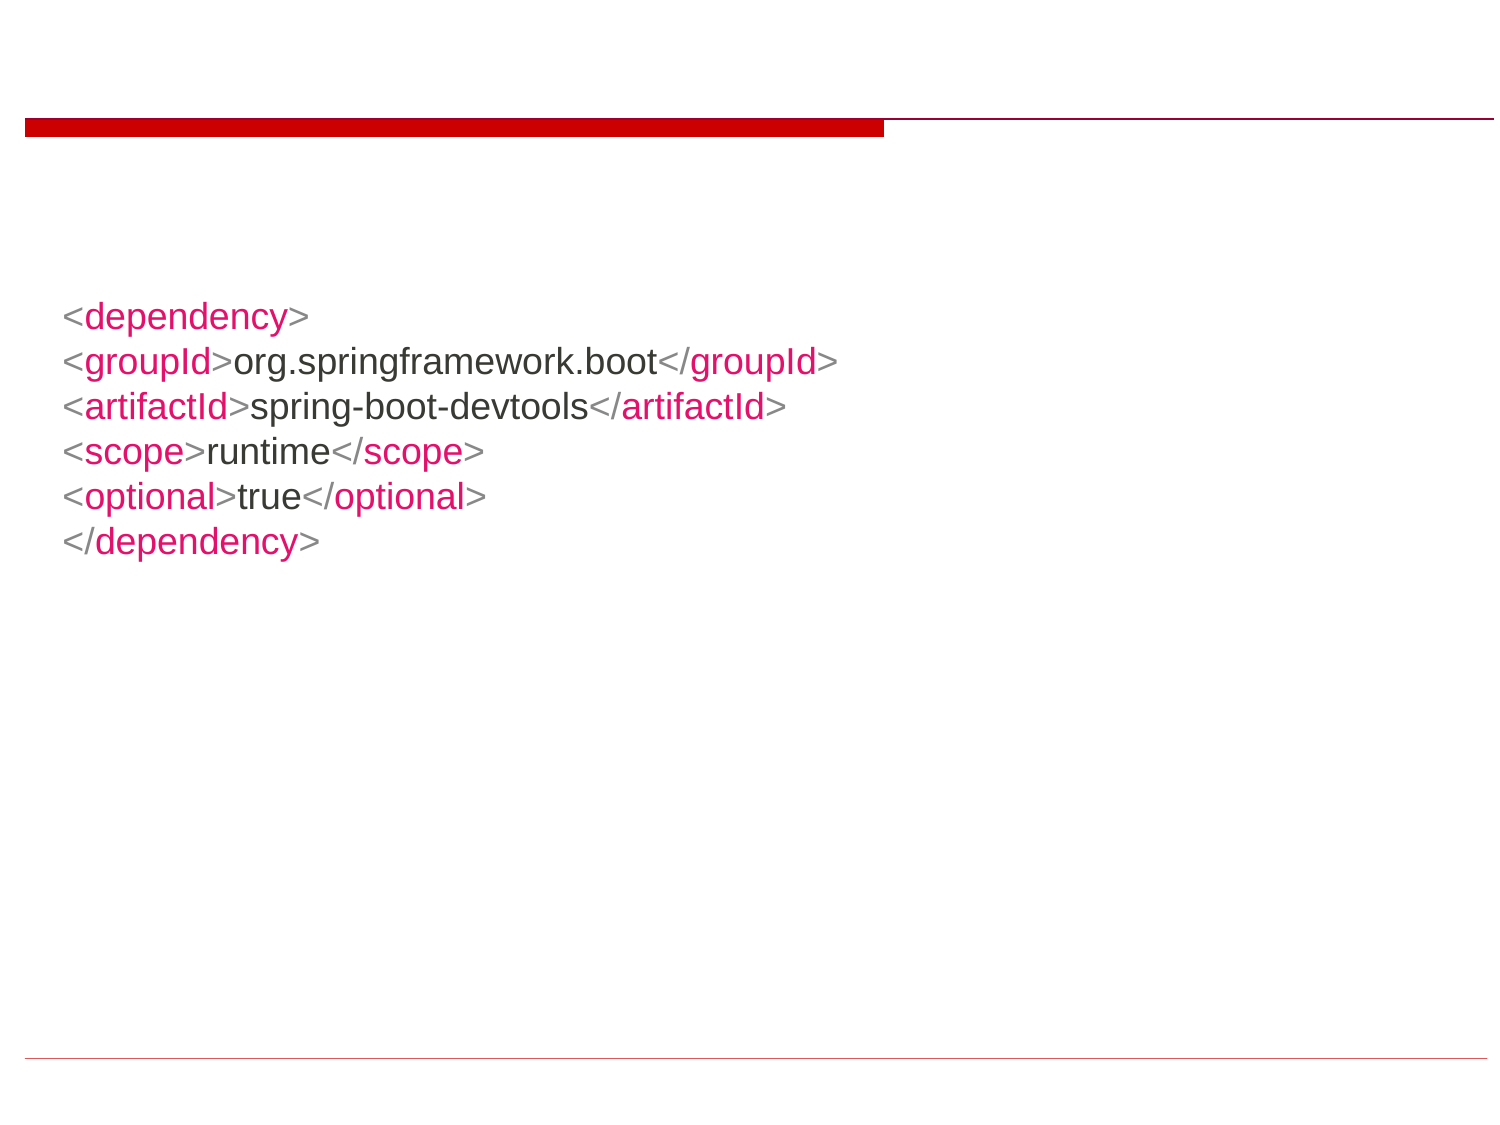

#
<dependency>
<groupId>org.springframework.boot</groupId>
<artifactId>spring-boot-devtools</artifactId>
<scope>runtime</scope>
<optional>true</optional>
</dependency>